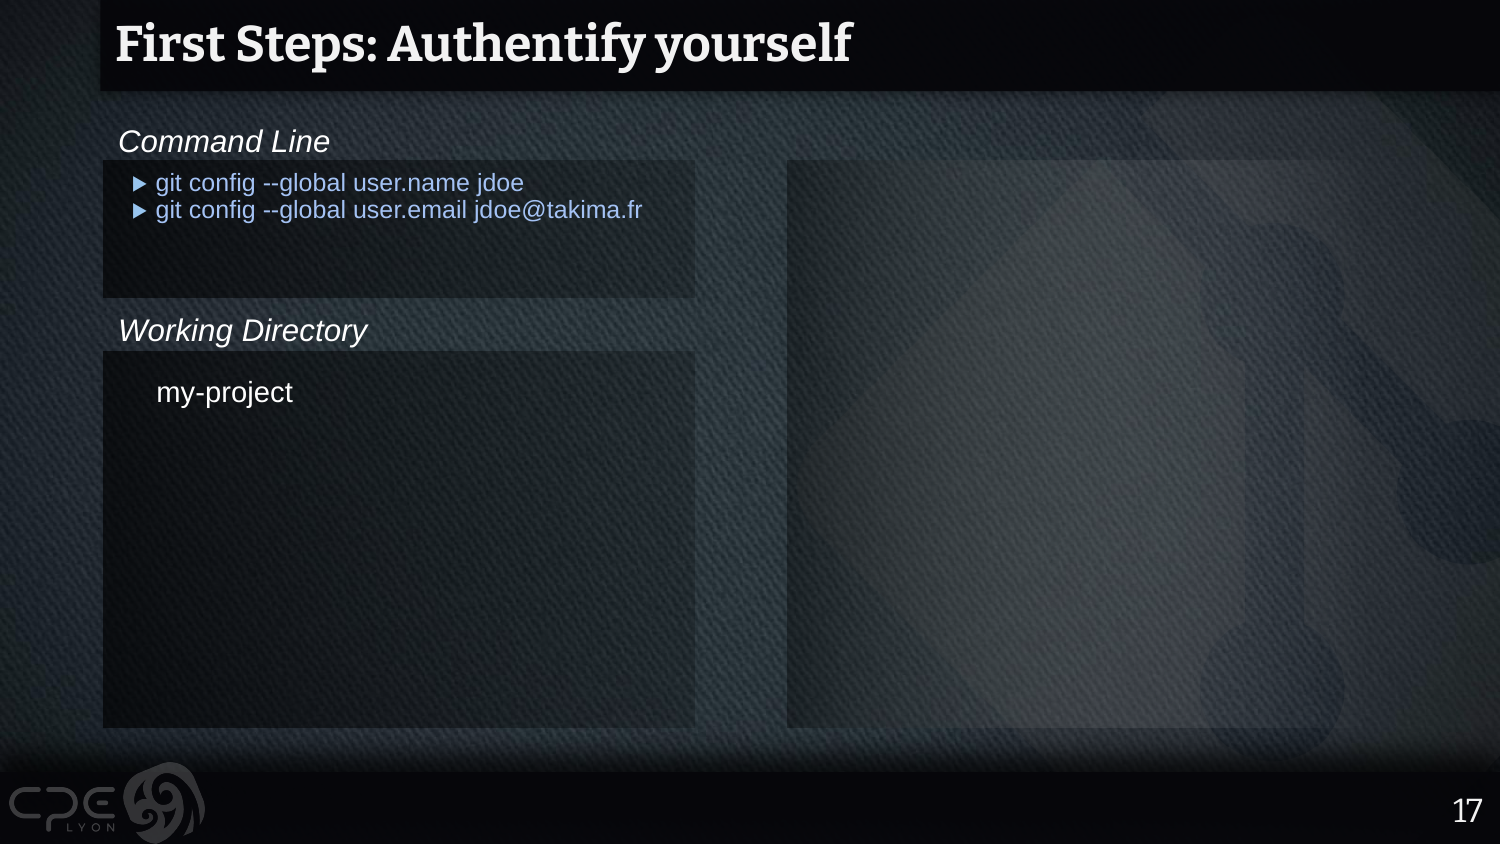

# First Steps: Authentify yourself
Command Line

⯈ git config --global user.name jdoe
⯈ git config --global user.email jdoe@takima.fr

Working Directory

my-project